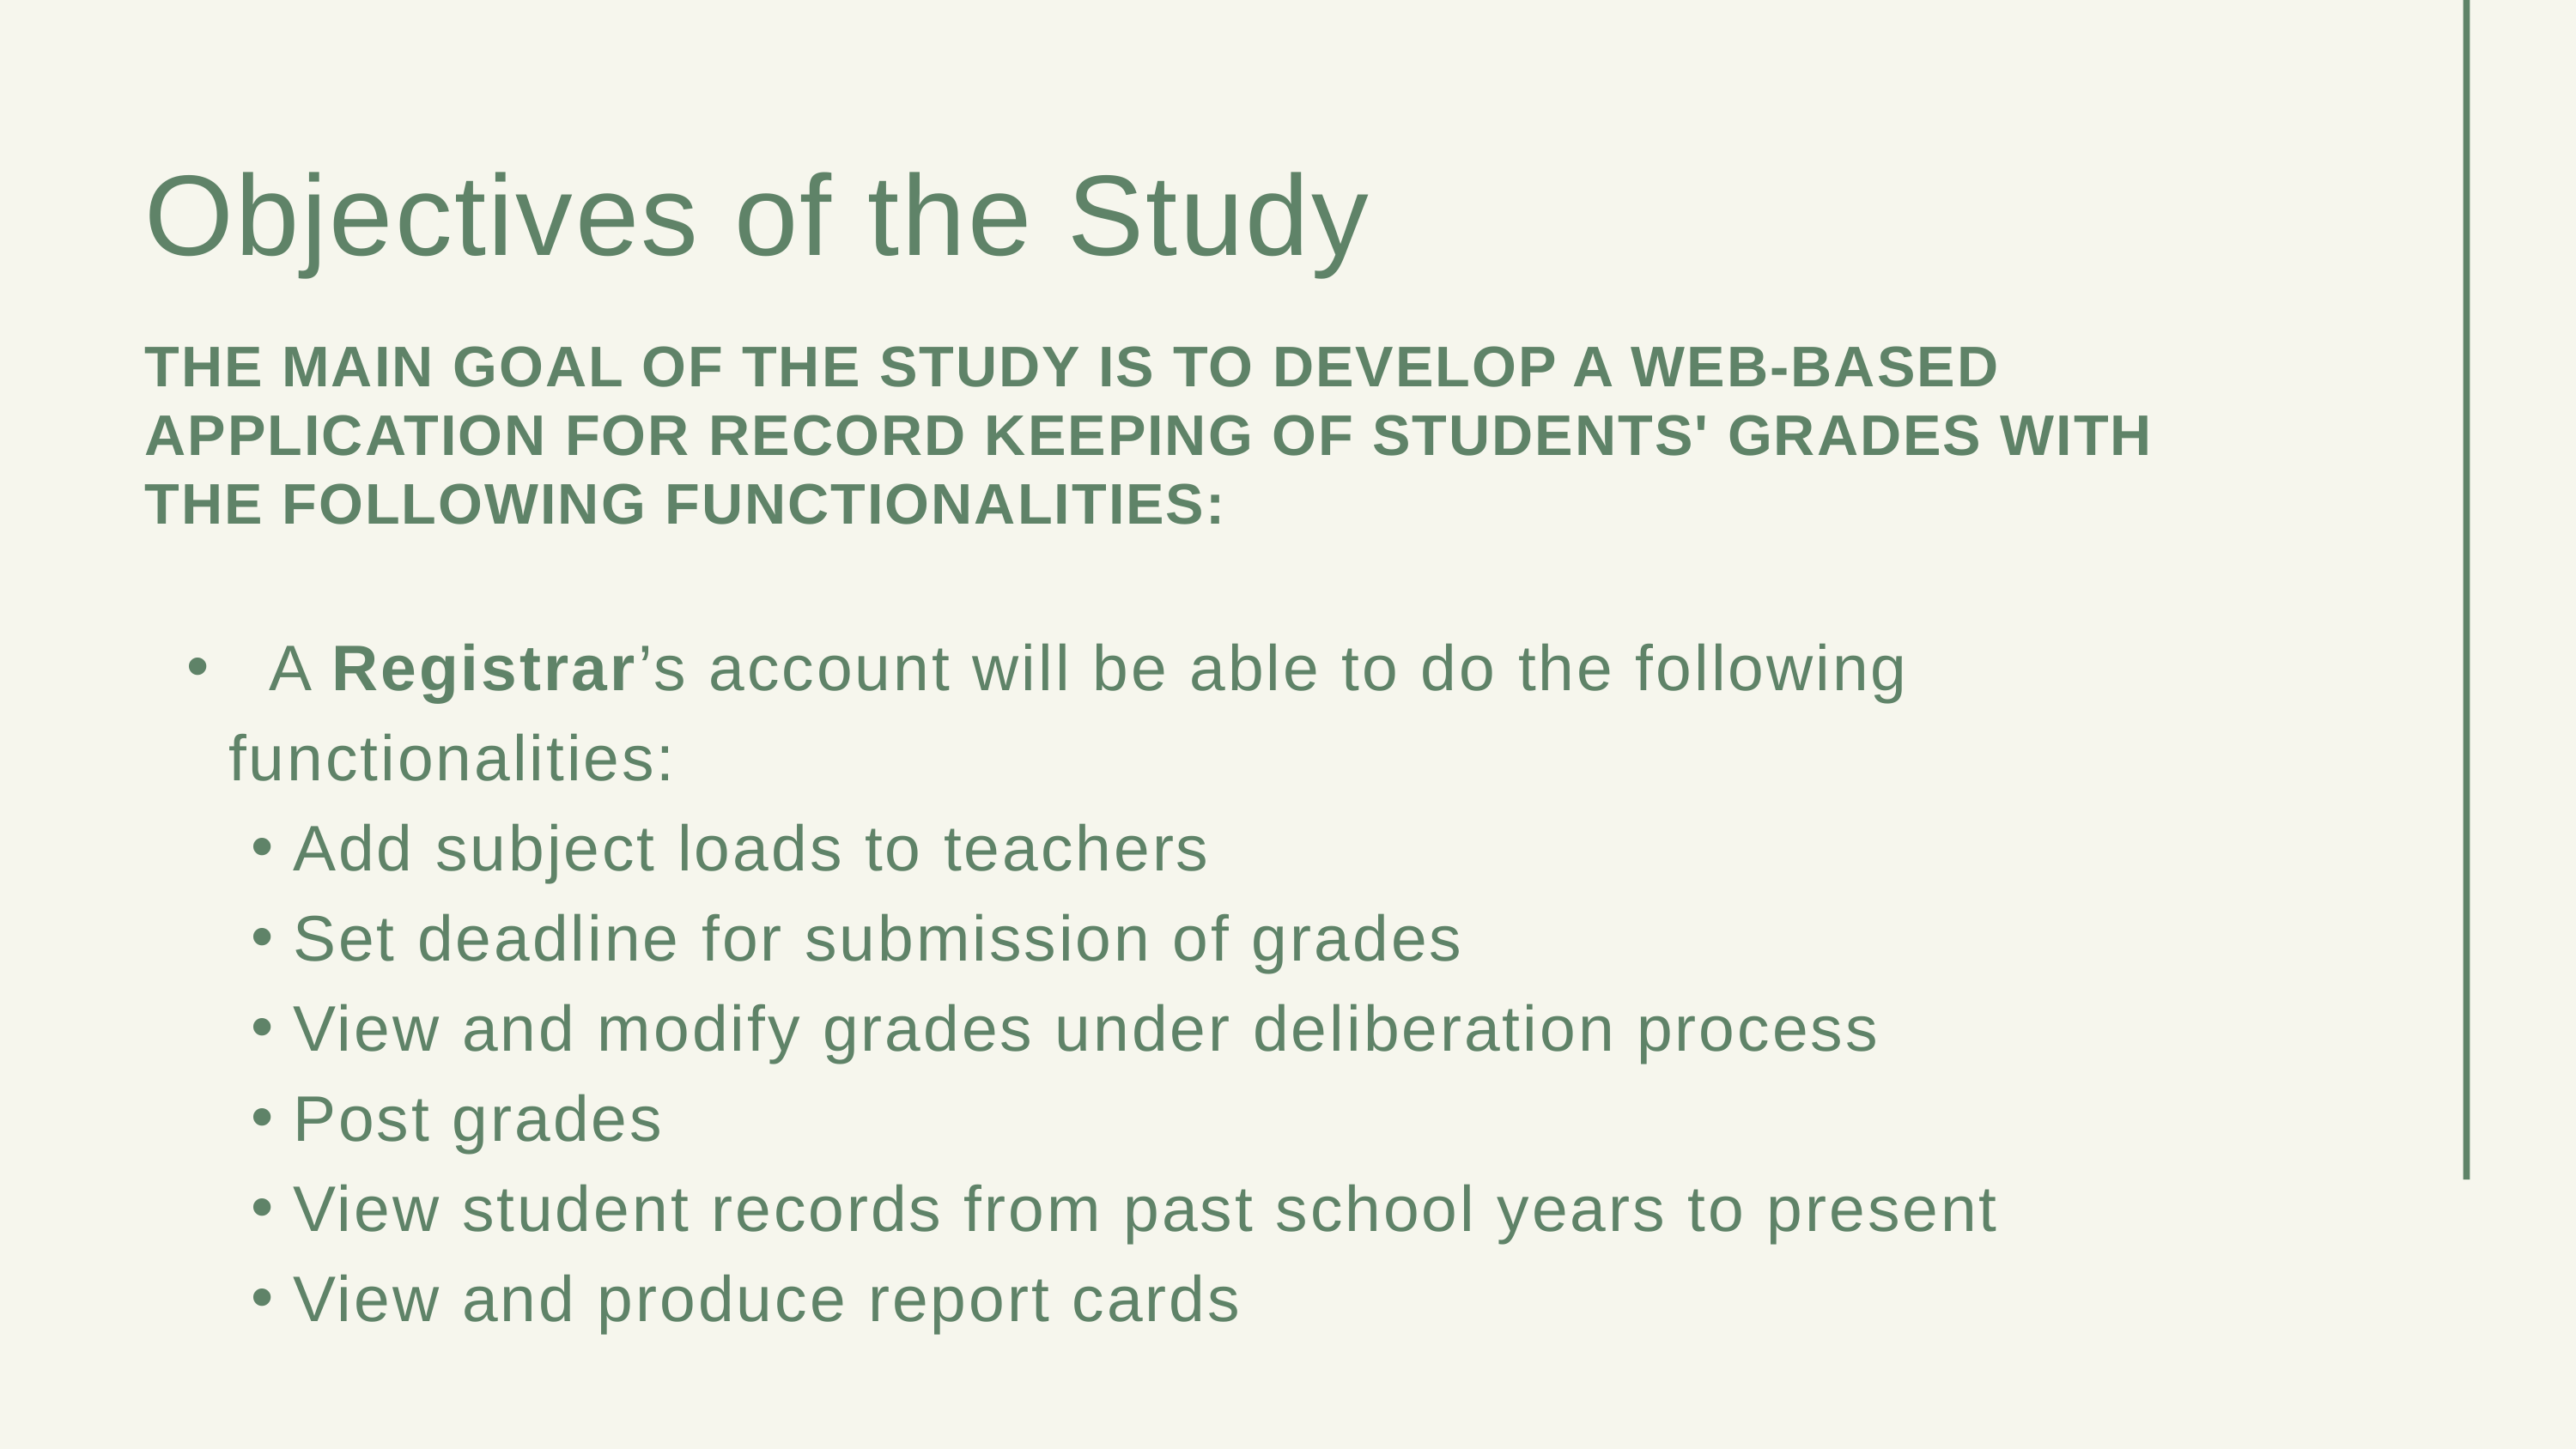

Objectives of the Study
THE MAIN GOAL OF THE STUDY IS TO DEVELOP A WEB-BASED APPLICATION FOR RECORD KEEPING OF STUDENTS' GRADES WITH THE FOLLOWING FUNCTIONALITIES:
  A Registrar’s account will be able to do the following functionalities:
Add subject loads to teachers
Set deadline for submission of grades
View and modify grades under deliberation process
Post grades
View student records from past school years to present
View and produce report cards
SDCC • 2020